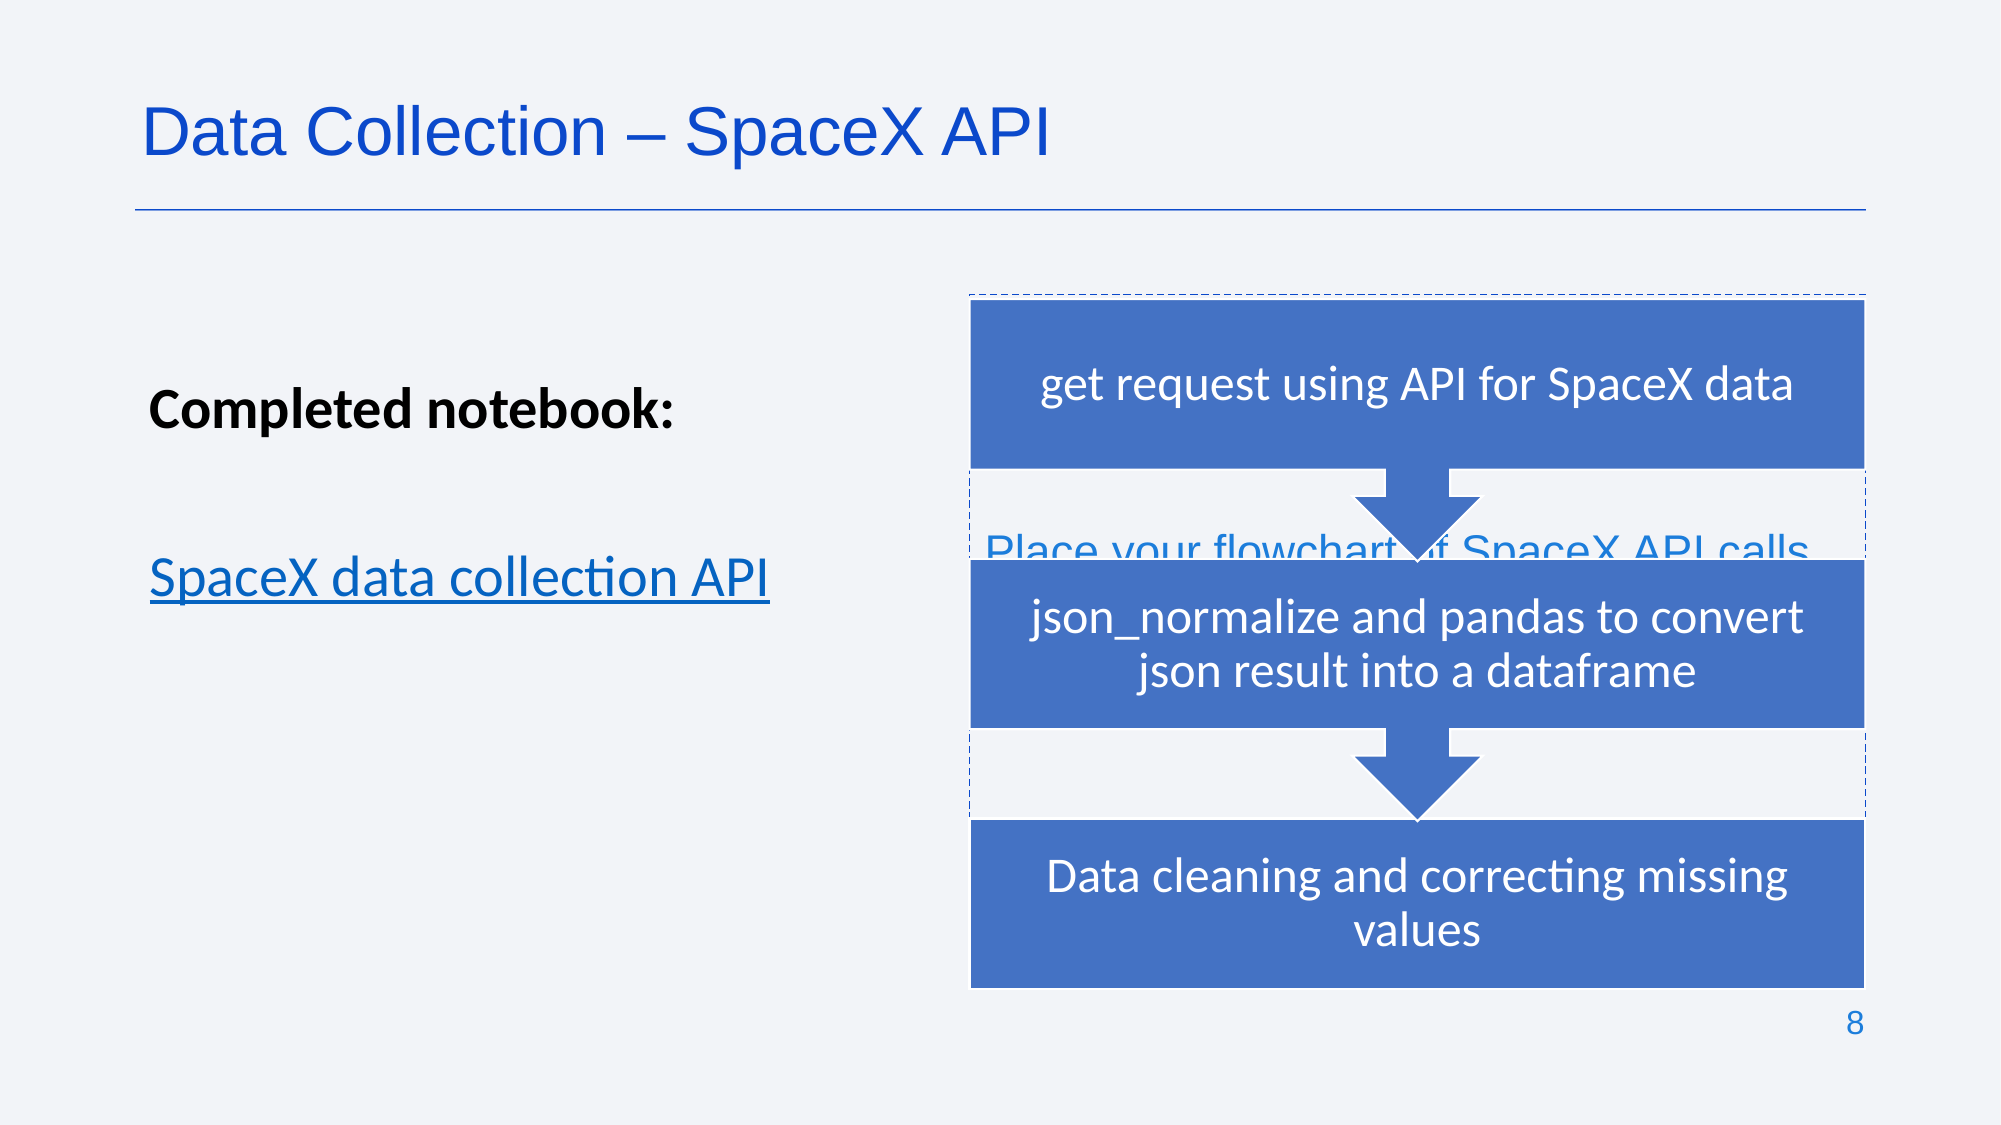

Data Collection – SpaceX API

Place your flowchart of SpaceX API calls here

Completed notebook:

SpaceX data collection API

Data cleaning and correcting missing values
json_normalize and pandas to convert json result into a dataframe
get request using API for SpaceX data
8